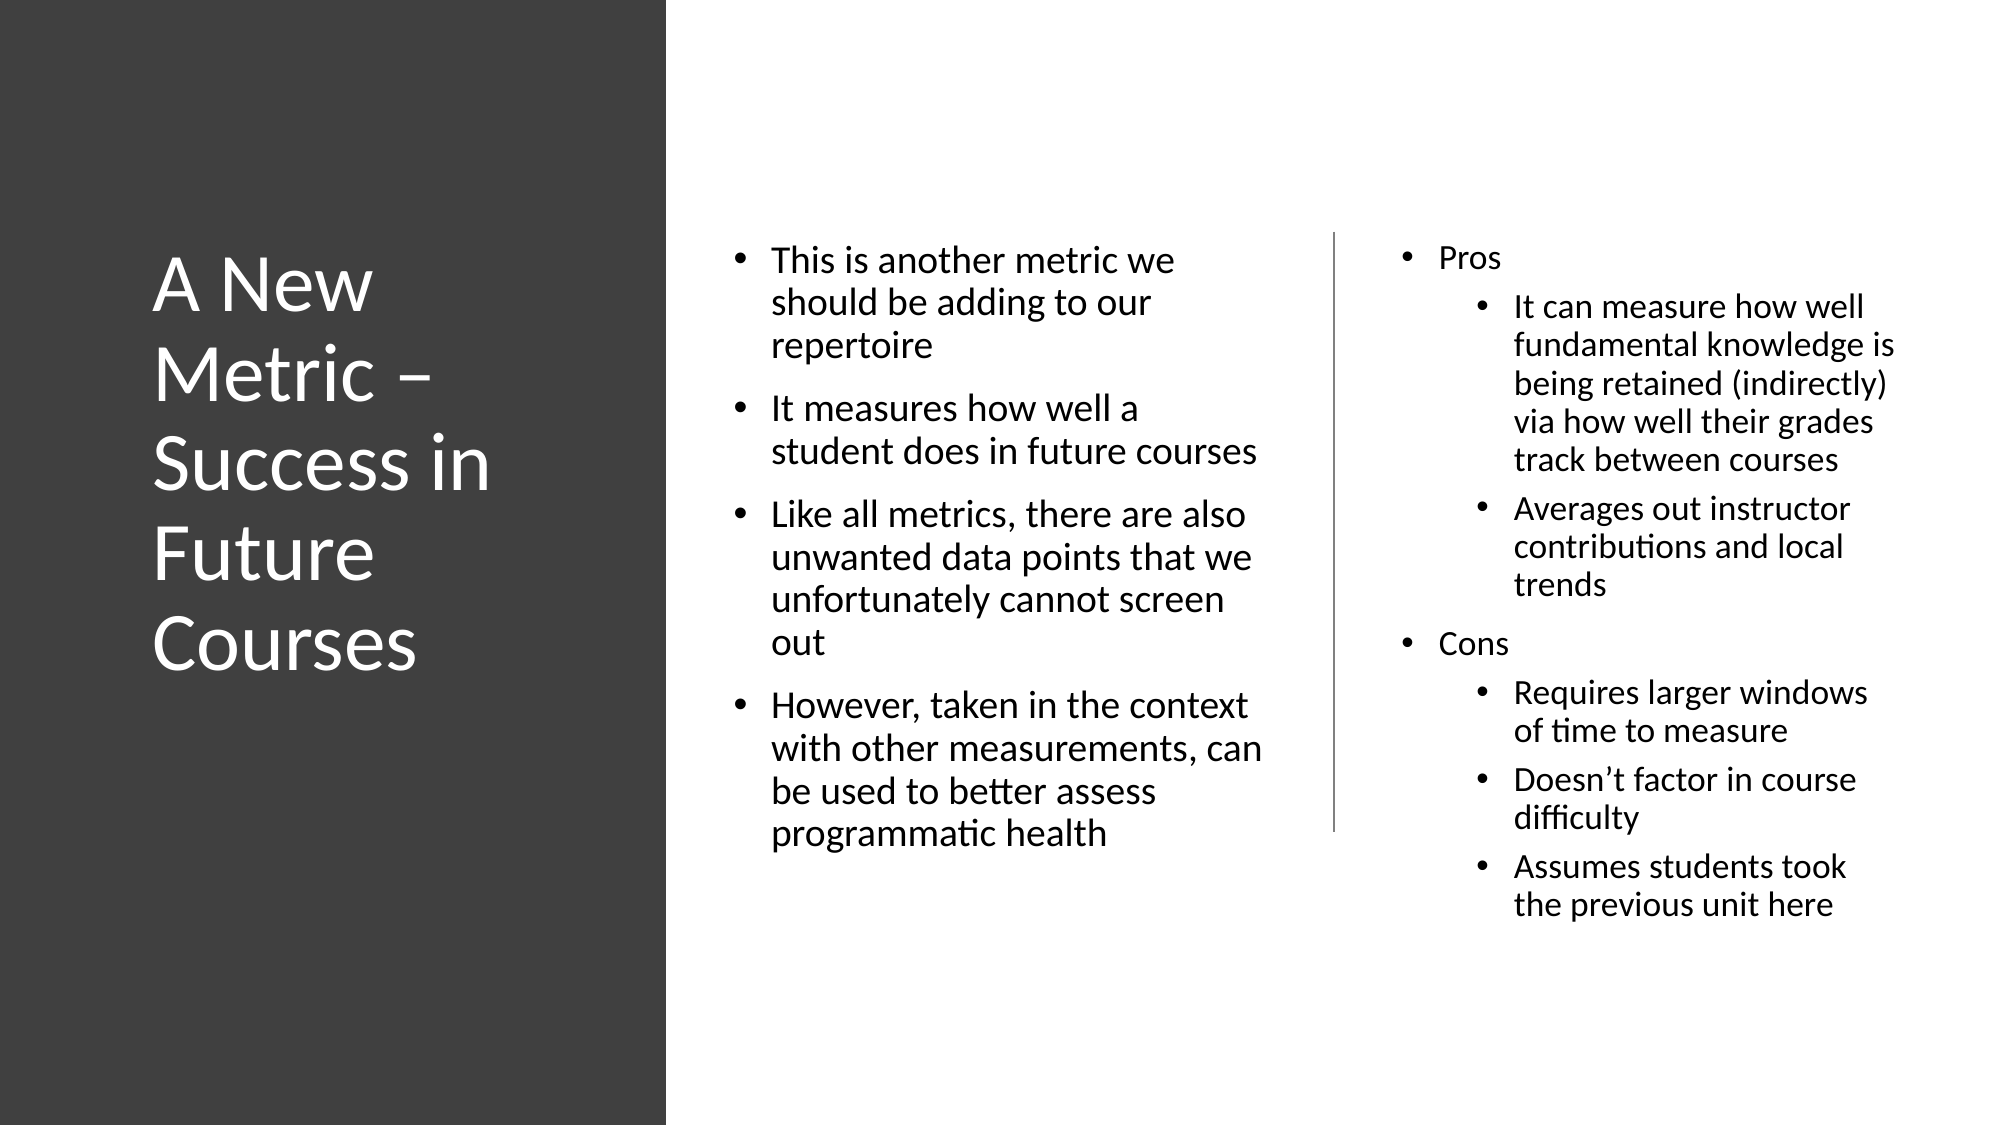

# A New Metric – Success in Future Courses
This is another metric we should be adding to our repertoire
It measures how well a student does in future courses
Like all metrics, there are also unwanted data points that we unfortunately cannot screen out
However, taken in the context with other measurements, can be used to better assess programmatic health
Pros
It can measure how well fundamental knowledge is being retained (indirectly) via how well their grades track between courses
Averages out instructor contributions and local trends
Cons
Requires larger windows of time to measure
Doesn’t factor in course difficulty
Assumes students took the previous unit here